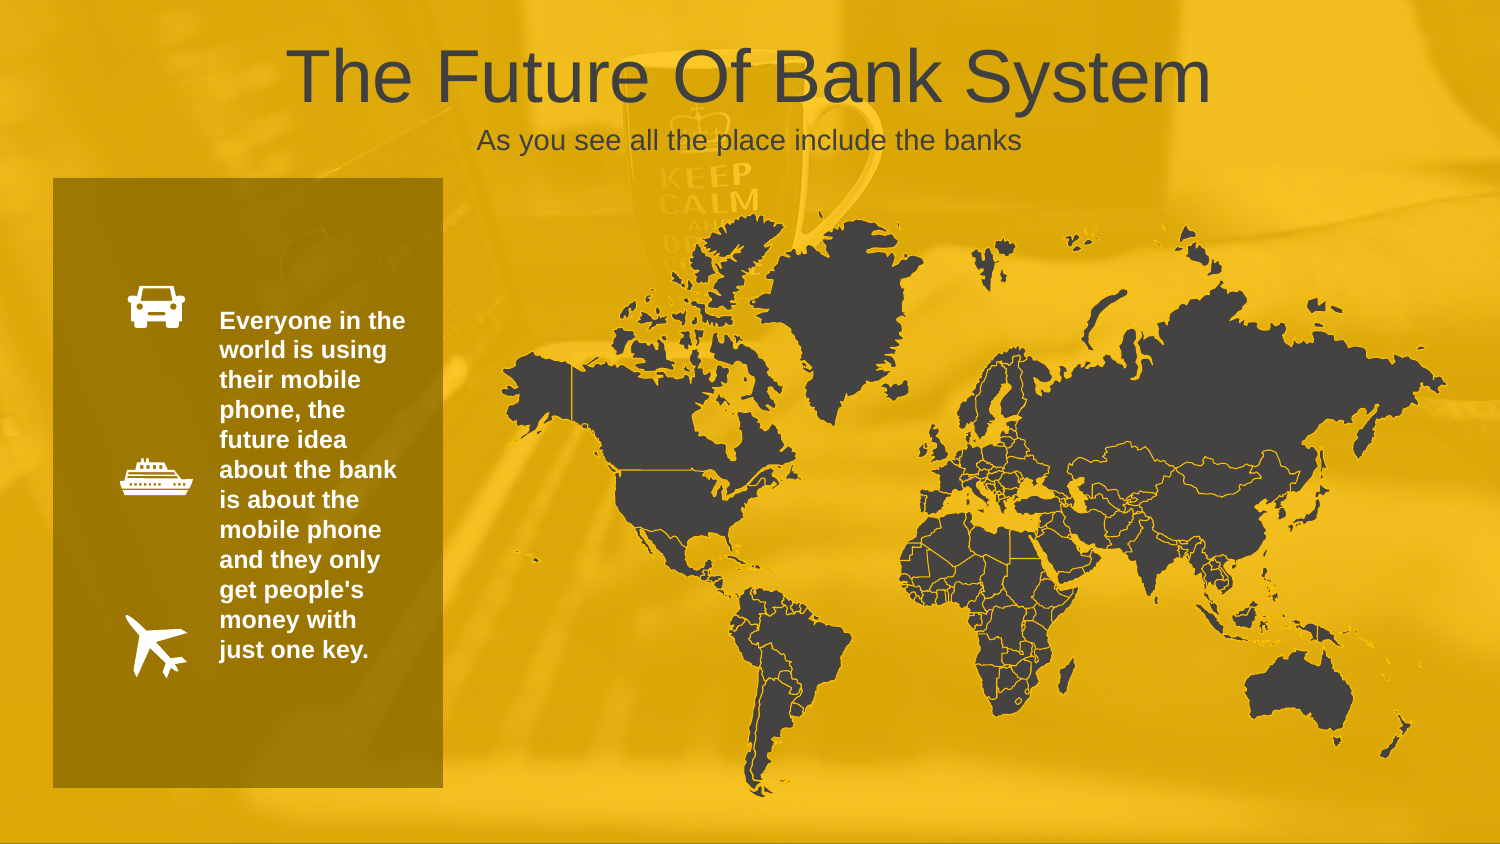

The Future Of Bank System
As you see all the place include the banks

Everyone in the world is using their mobile phone, the future idea about the bank is about the mobile phone and they only get people's money with just one key.